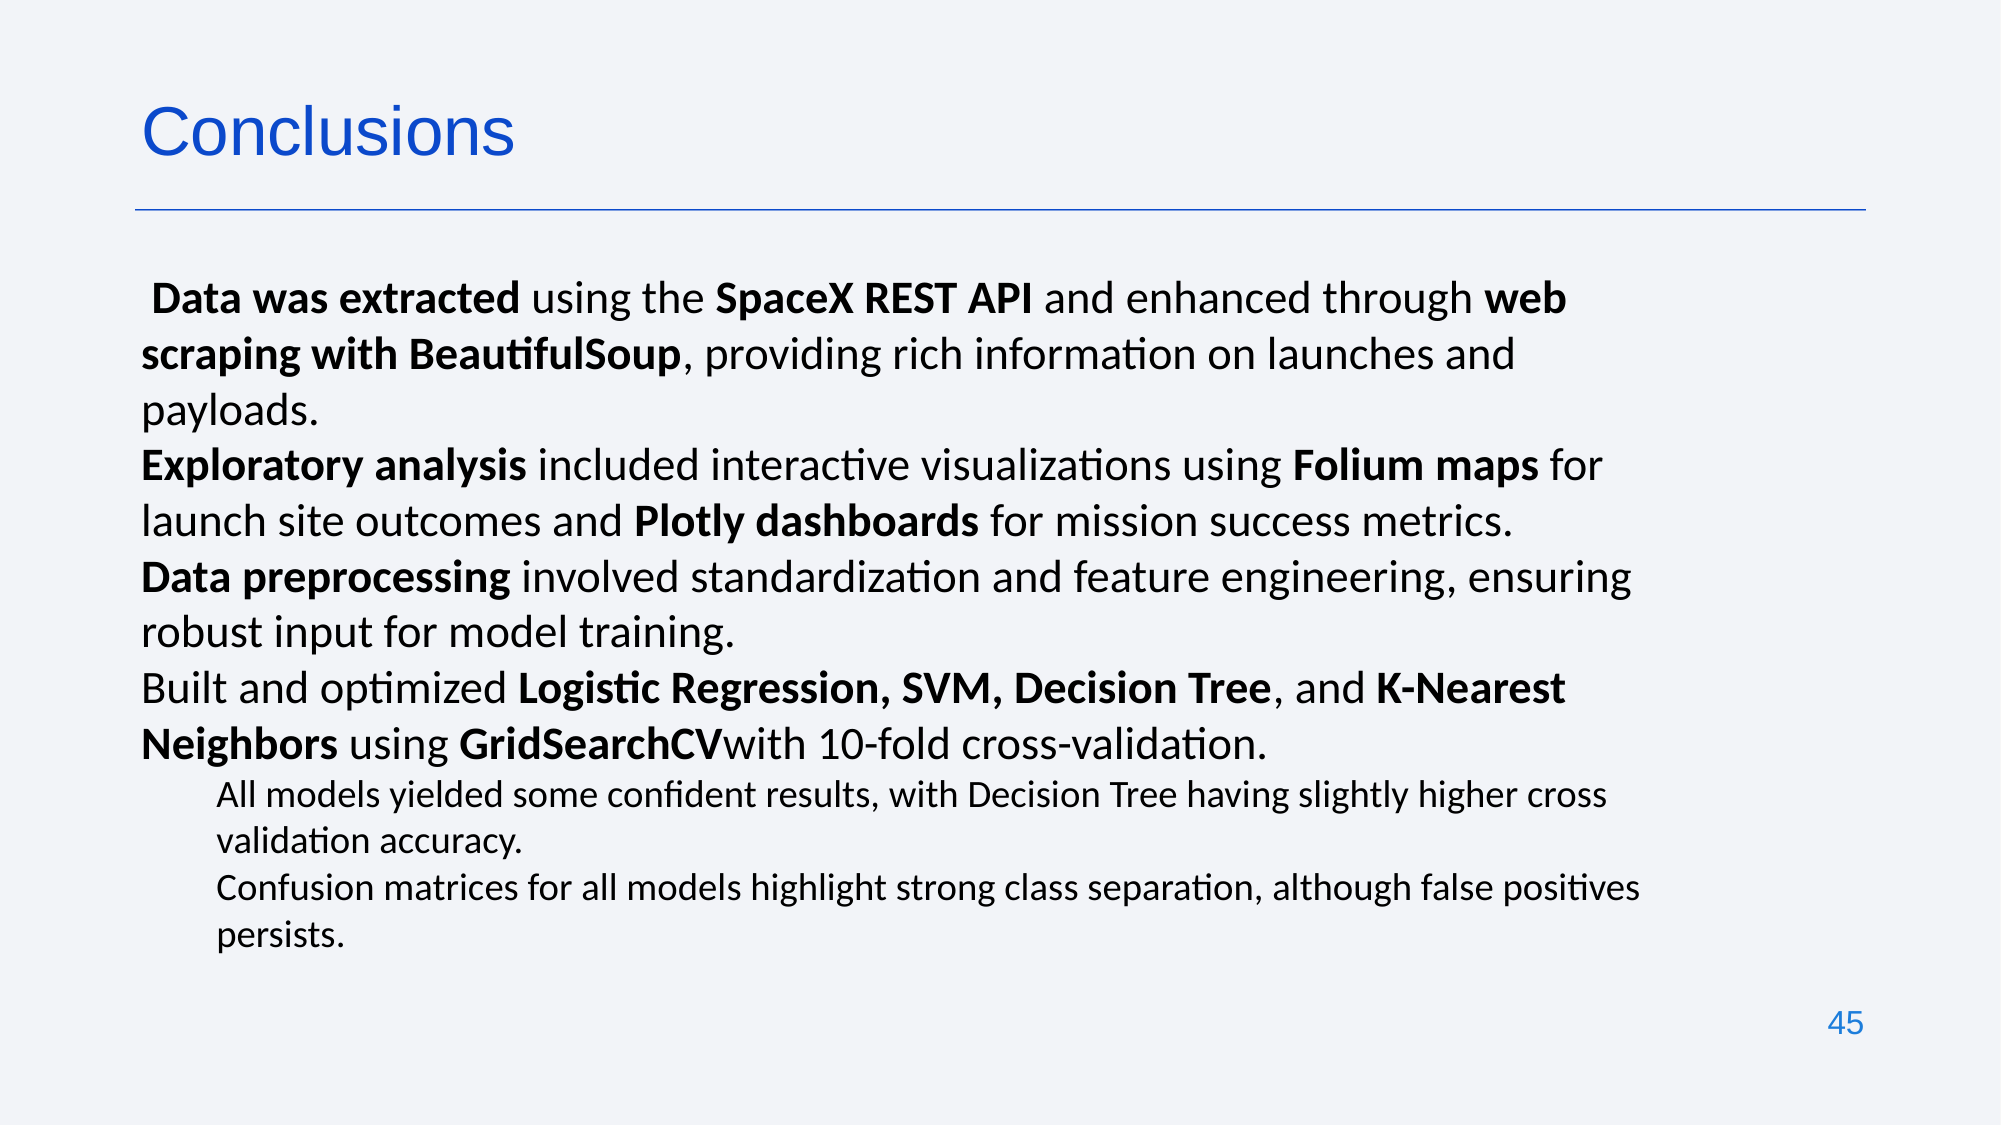

Conclusions
 Data was extracted using the SpaceX REST API and enhanced through web scraping with BeautifulSoup, providing rich information on launches and payloads.
Exploratory analysis included interactive visualizations using Folium maps for launch site outcomes and Plotly dashboards for mission success metrics.
Data preprocessing involved standardization and feature engineering, ensuring robust input for model training.
Built and optimized Logistic Regression, SVM, Decision Tree, and K-Nearest Neighbors using GridSearchCVwith 10-fold cross-validation.
All models yielded some confident results, with Decision Tree having slightly higher cross validation accuracy.
Confusion matrices for all models highlight strong class separation, although false positives persists.
45